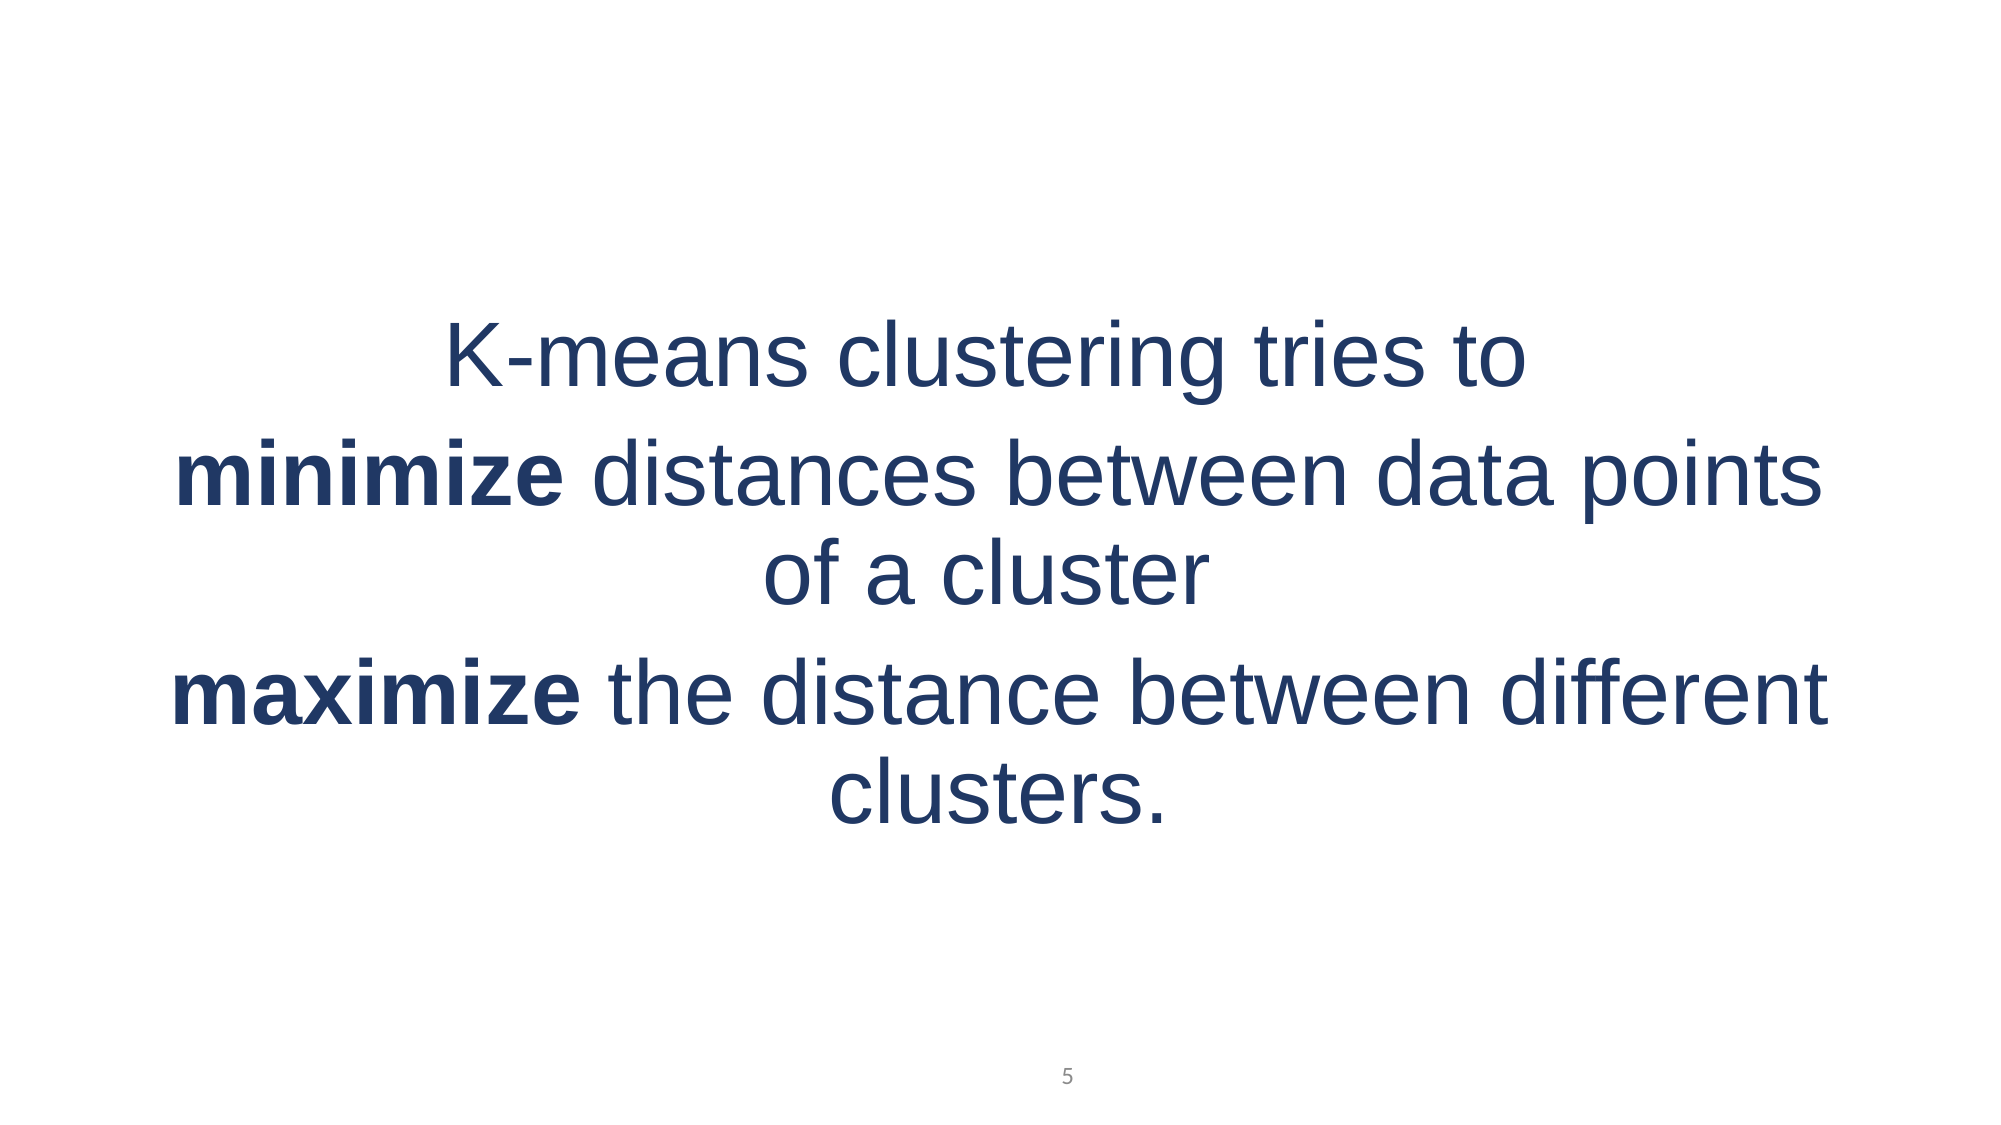

K-means clustering tries to
minimize distances between data points of a cluster
maximize the distance between different clusters.
5